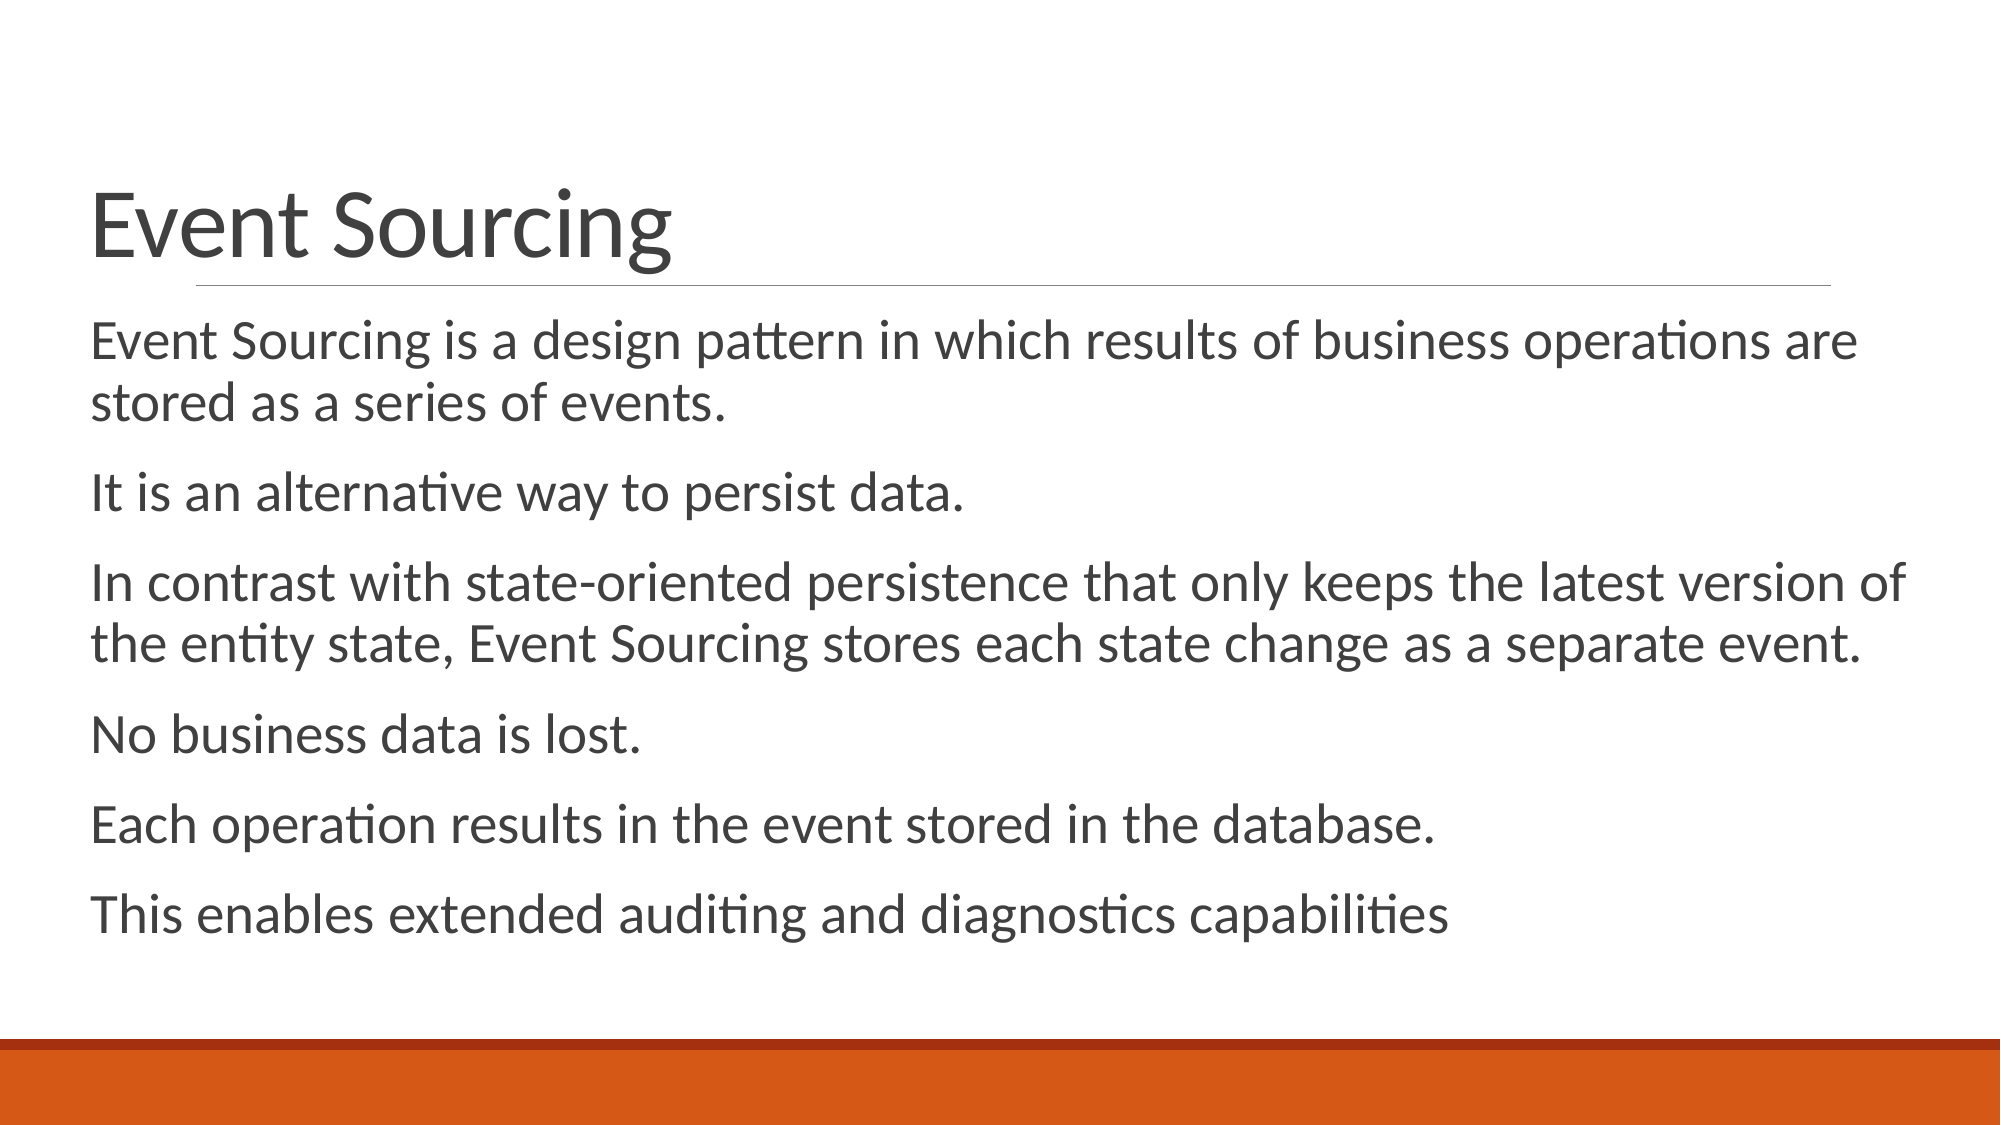

# Event Sourcing
Event Sourcing is a design pattern in which results of business operations are stored as a series of events.
It is an alternative way to persist data.
In contrast with state-oriented persistence that only keeps the latest version of the entity state, Event Sourcing stores each state change as a separate event.
No business data is lost.
Each operation results in the event stored in the database.
This enables extended auditing and diagnostics capabilities